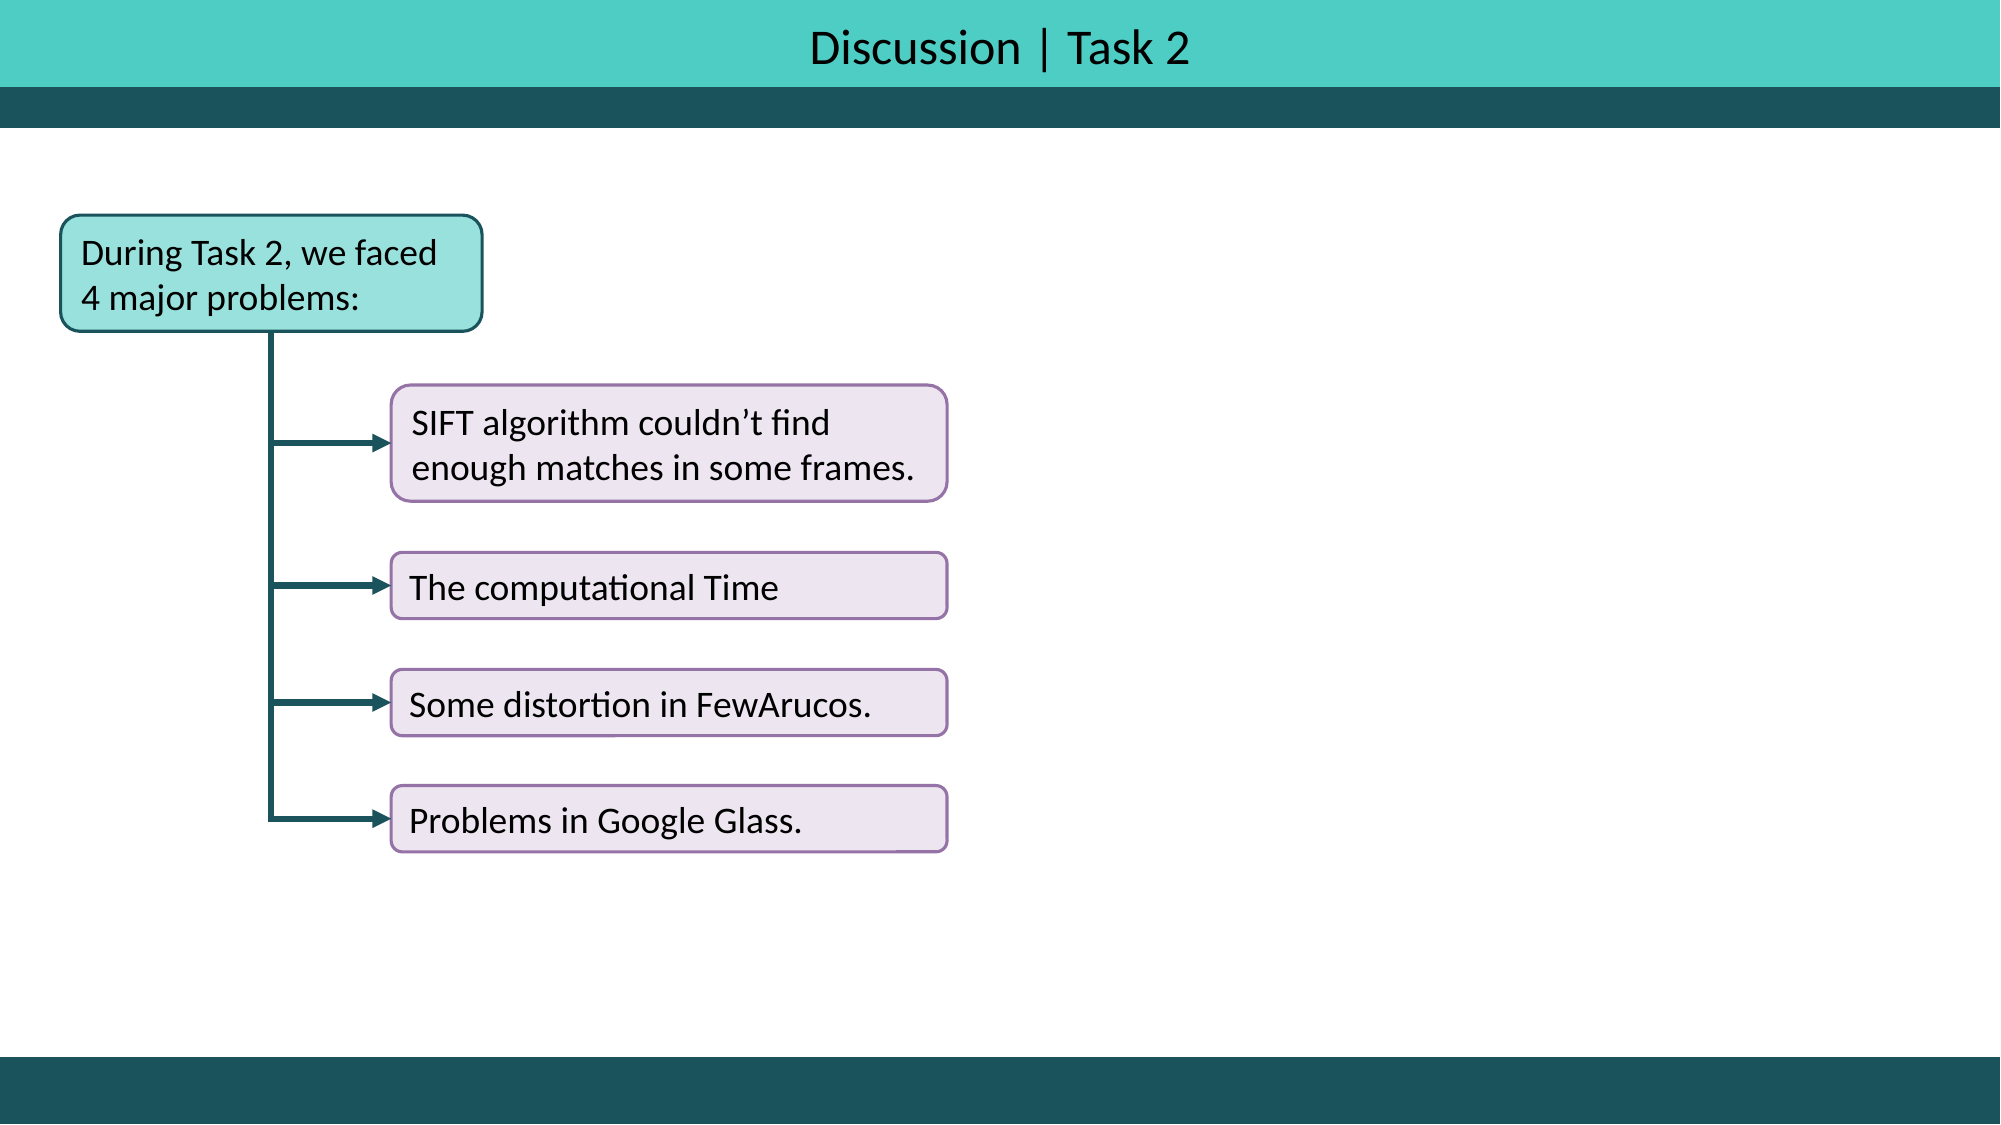

Discussion | Task 2

During Task 2, we faced 4 major problems:
SIFT algorithm couldn’t find enough matches in some frames.
The computational Time
Some distortion in FewArucos.
Problems in Google Glass.
14